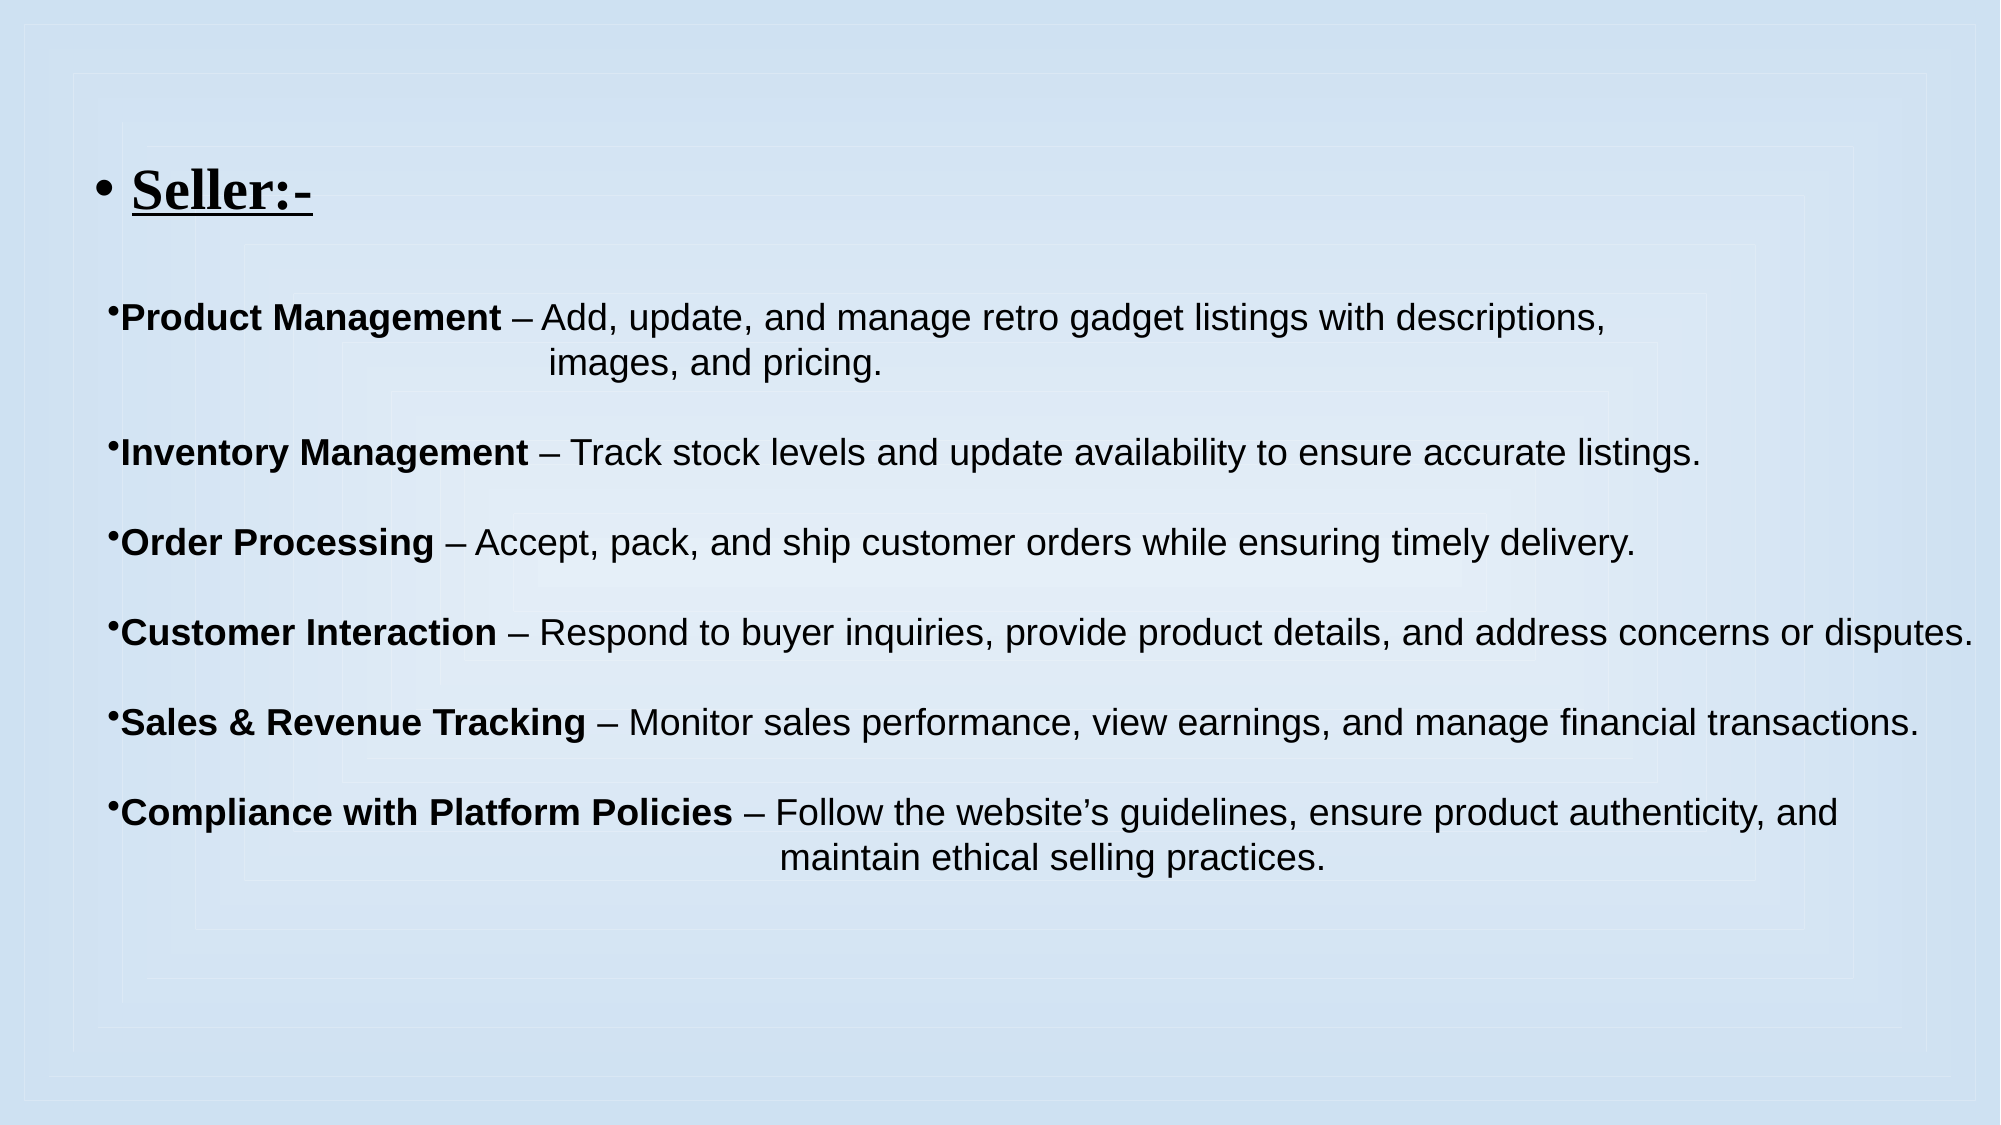

Seller:-

Product Management – Add, update, and manage retro gadget listings with descriptions,
                                          images, and pricing.

Inventory Management – Track stock levels and update availability to ensure accurate listings.

Order Processing – Accept, pack, and ship customer orders while ensuring timely delivery.

Customer Interaction – Respond to buyer inquiries, provide product details, and address concerns or disputes.

Sales & Revenue Tracking – Monitor sales performance, view earnings, and manage financial transactions.

Compliance with Platform Policies – Follow the website’s guidelines, ensure product authenticity, and
                                                                maintain ethical selling practices.